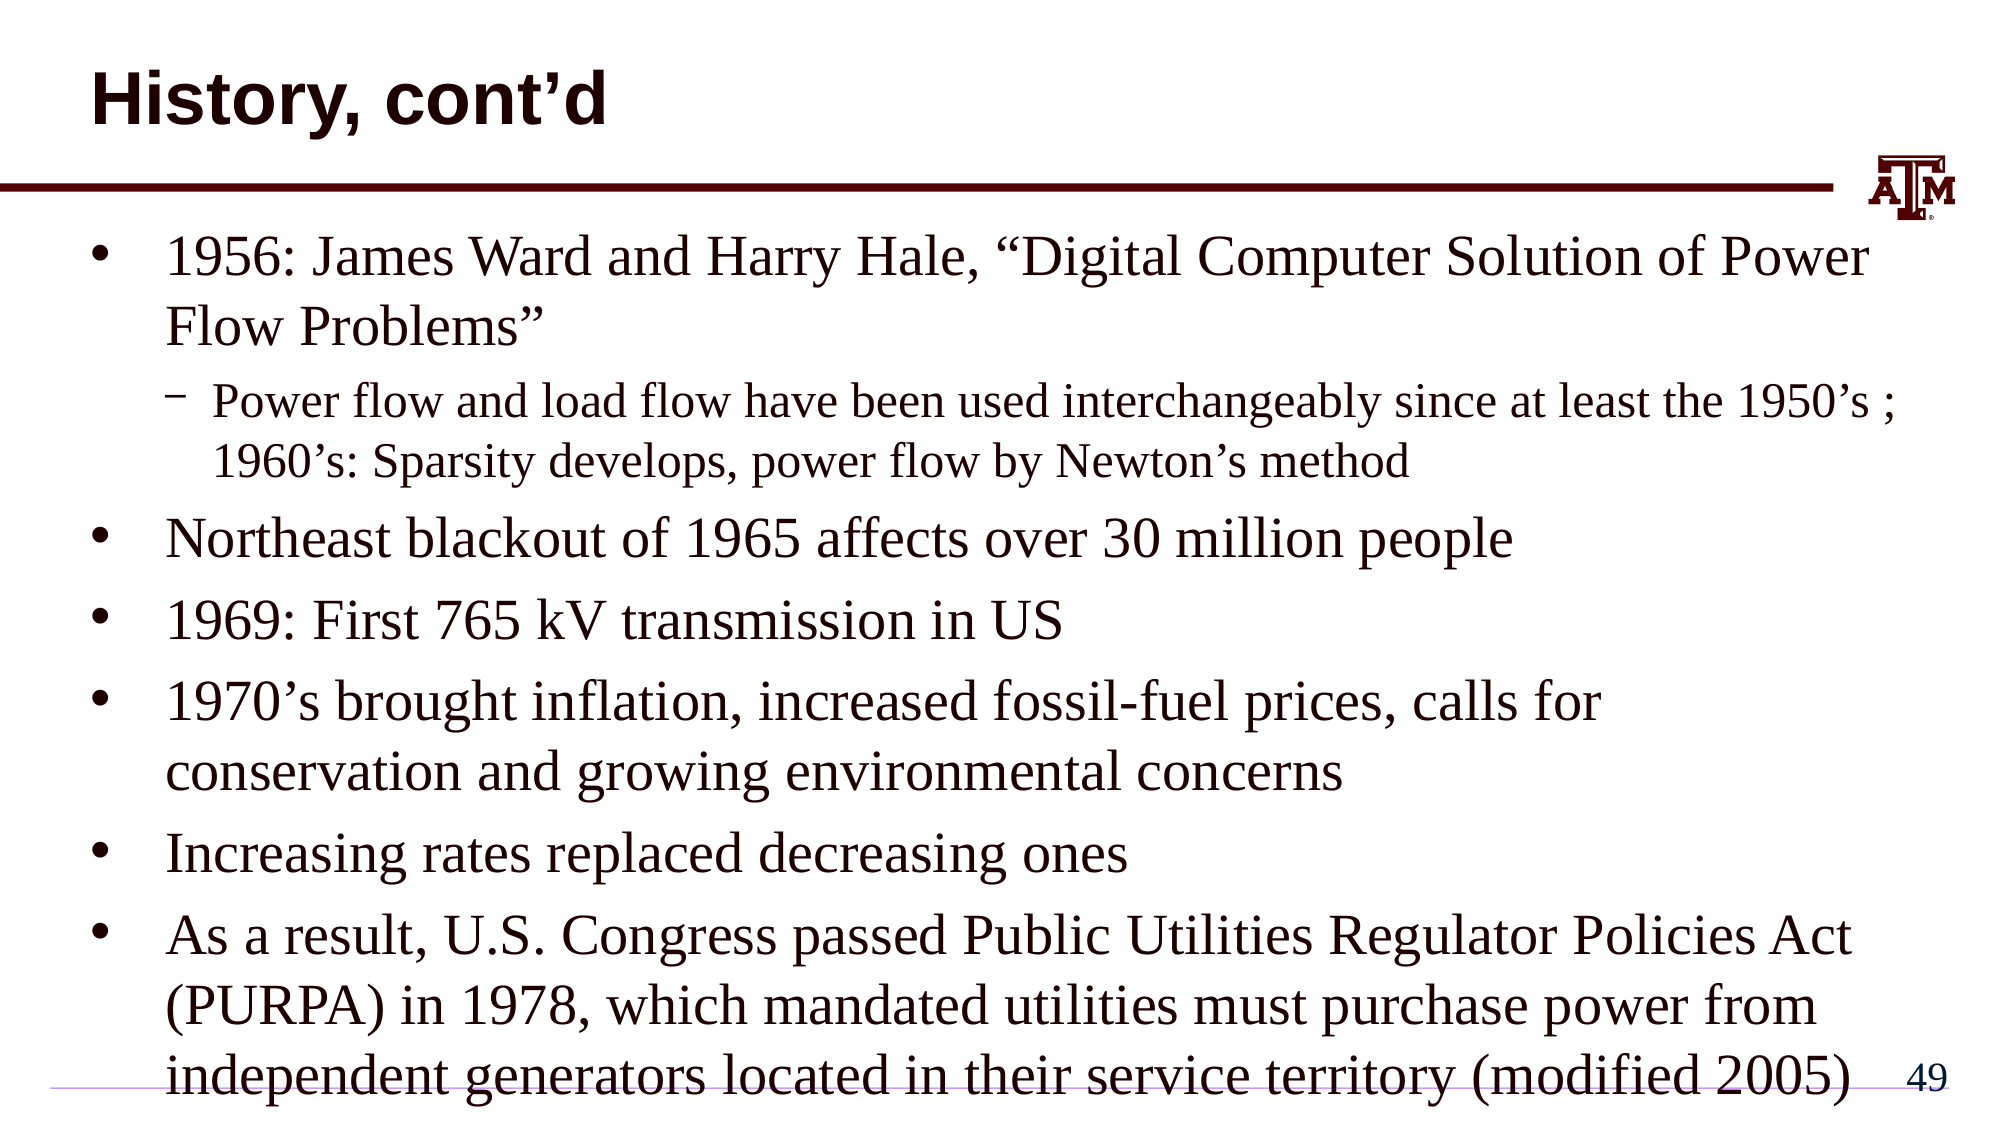

# History, cont’d
1956: James Ward and Harry Hale, “Digital Computer Solution of Power Flow Problems”
Power flow and load flow have been used interchangeably since at least the 1950’s ; 1960’s: Sparsity develops, power flow by Newton’s method
Northeast blackout of 1965 affects over 30 million people
1969: First 765 kV transmission in US
1970’s brought inflation, increased fossil-fuel prices, calls for conservation and growing environmental concerns
Increasing rates replaced decreasing ones
As a result, U.S. Congress passed Public Utilities Regulator Policies Act (PURPA) in 1978, which mandated utilities must purchase power from independent generators located in their service territory (modified 2005)

49